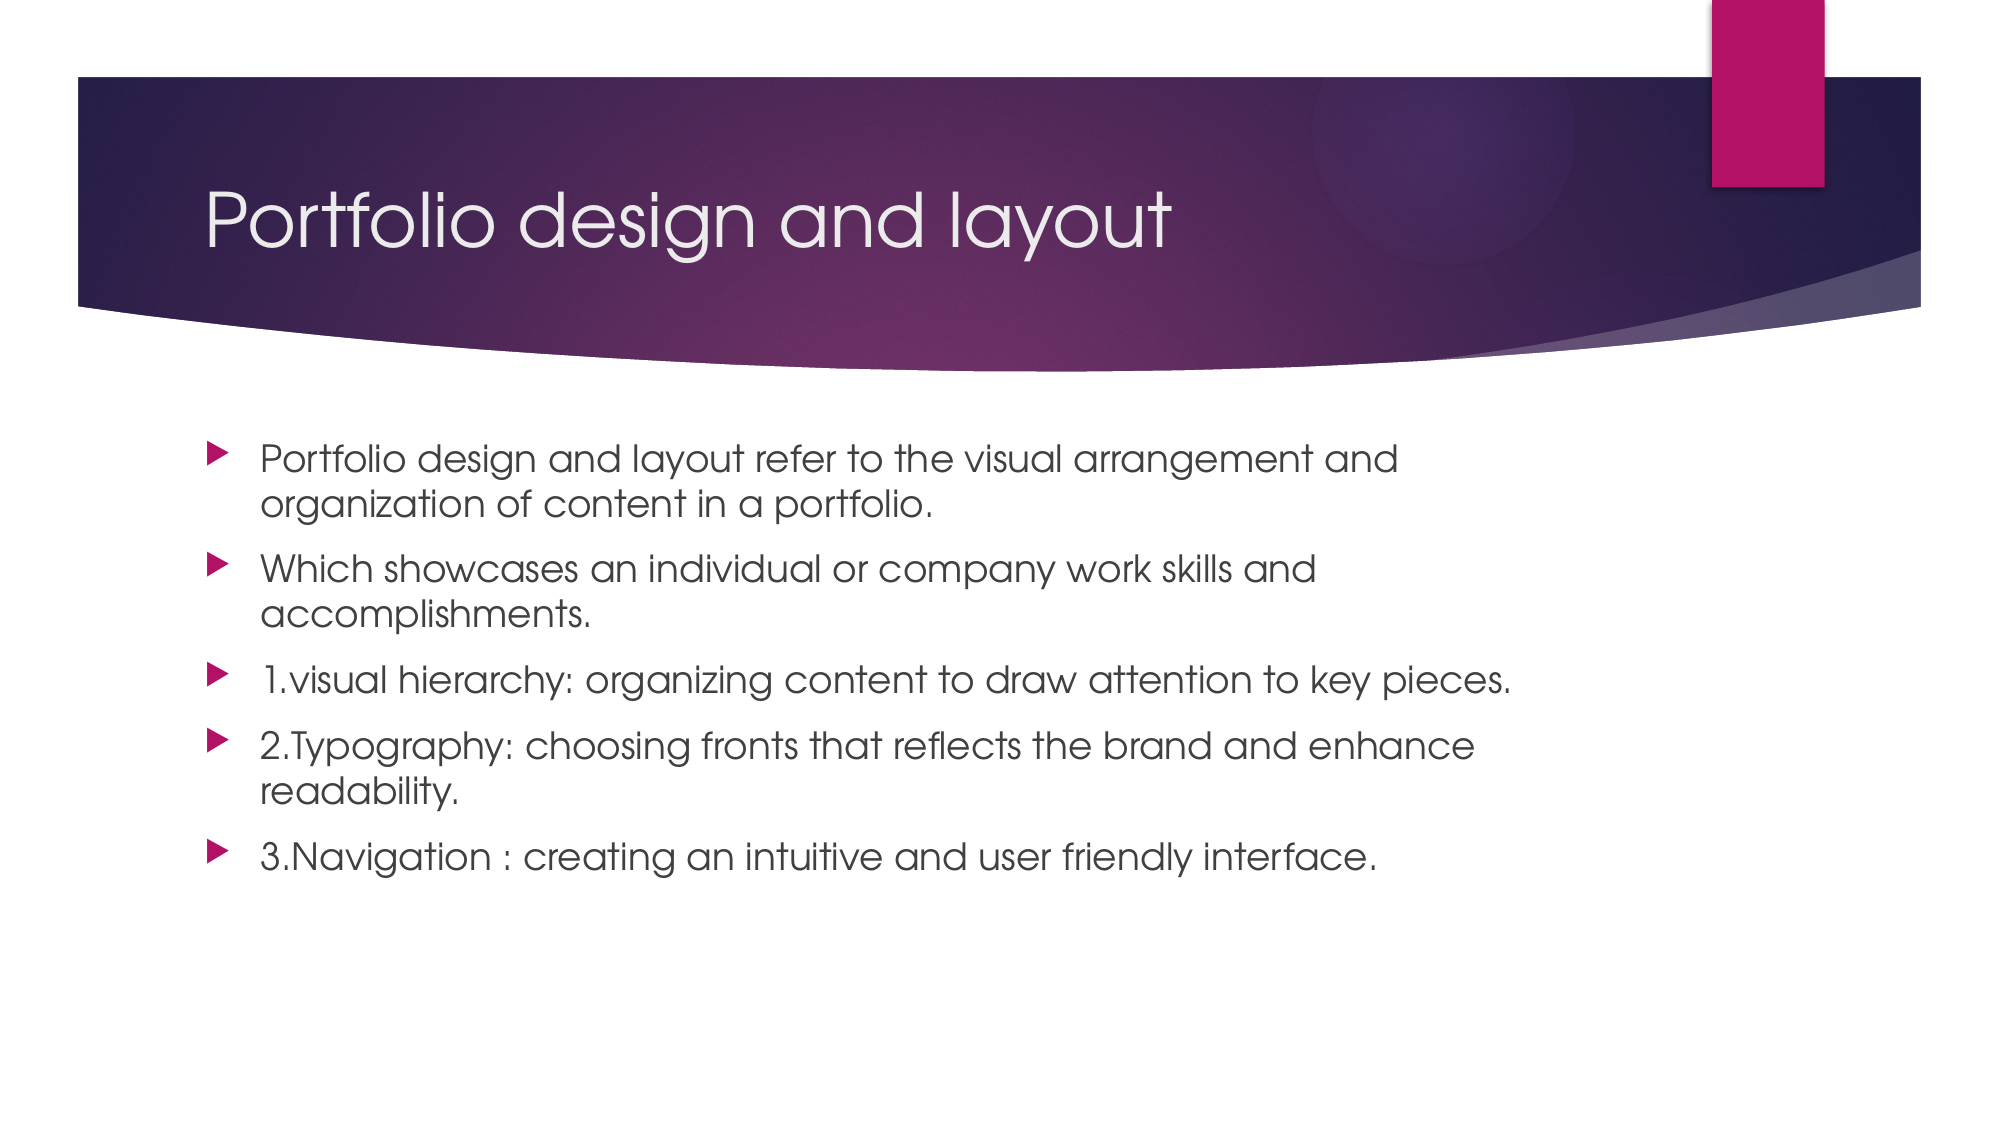

# Portfolio design and layout
Portfolio design and layout refer to the visual arrangement and organization of content in a portfolio.
Which showcases an individual or company work skills and accomplishments.
1.visual hierarchy: organizing content to draw attention to key pieces.
2.Typography: choosing fronts that reflects the brand and enhance readability.
3.Navigation : creating an intuitive and user friendly interface.